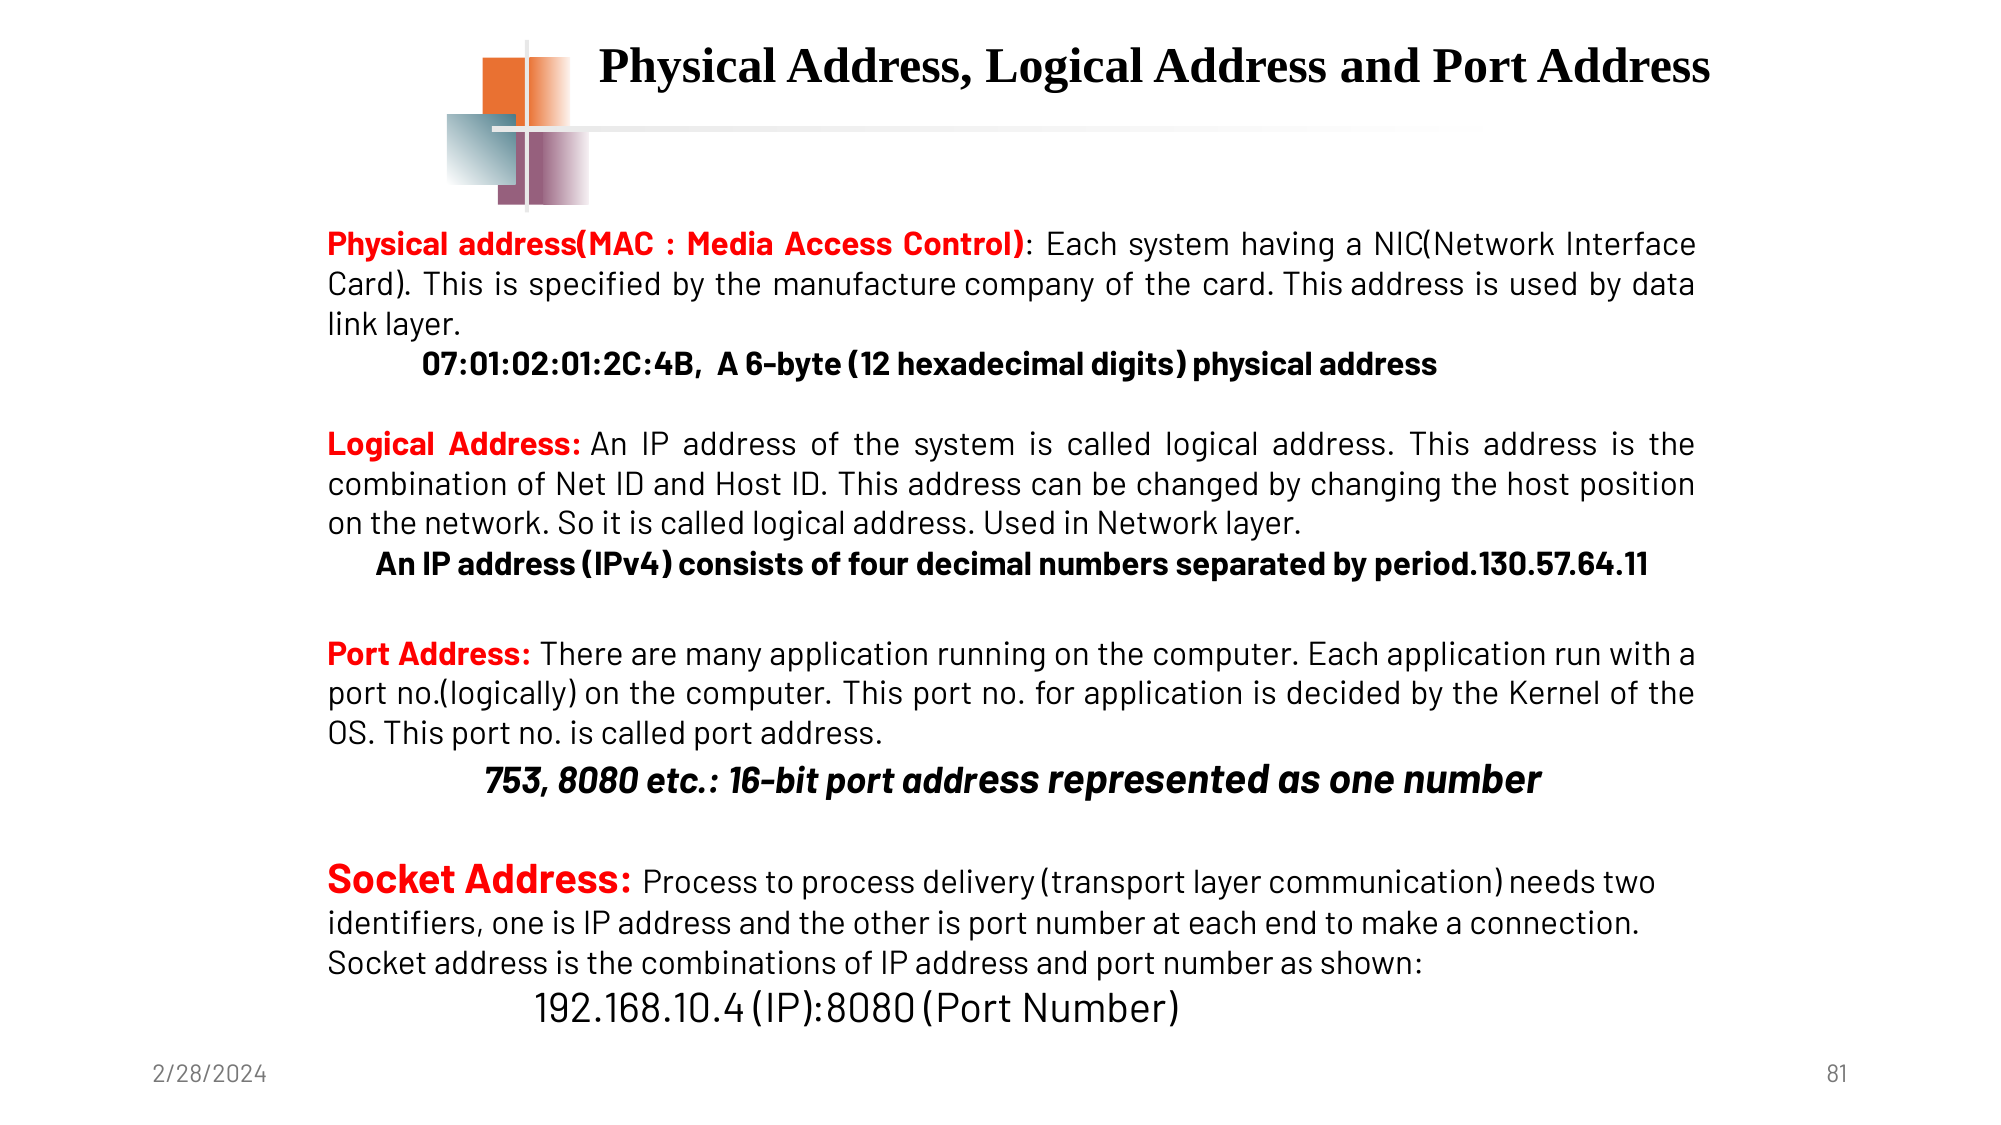

Physical Address, Logical Address and Port Address

Physical address(MAC : Media Access Control): Each system having a NIC(Network Interface Card). This is specified by the manufacture company of the card. This address is used by data link layer.
              07:01:02:01:2C:4B,  A 6-byte (12 hexadecimal digits) physical address

Logical Address: An IP address of the system is called logical address. This address is the combination of Net ID and Host ID. This address can be changed by changing the host position on the network. So it is called logical address. Used in Network layer.
An IP address (IPv4) consists of four decimal numbers separated by period.130.57.64.11
Port Address: There are many application running on the computer. Each application run with a port no.(logically) on the computer. This port no. for application is decided by the Kernel of the OS. This port no. is called port address.
753, 8080 etc.: 16-bit port address represented as one number

Socket Address: Process to process delivery (transport layer communication) needs two identifiers, one is IP address and the other is port number at each end to make a connection.
Socket address is the combinations of IP address and port number as shown:
                         192.168.10.4 (IP):8080 (Port Number)

2/28/2024
81